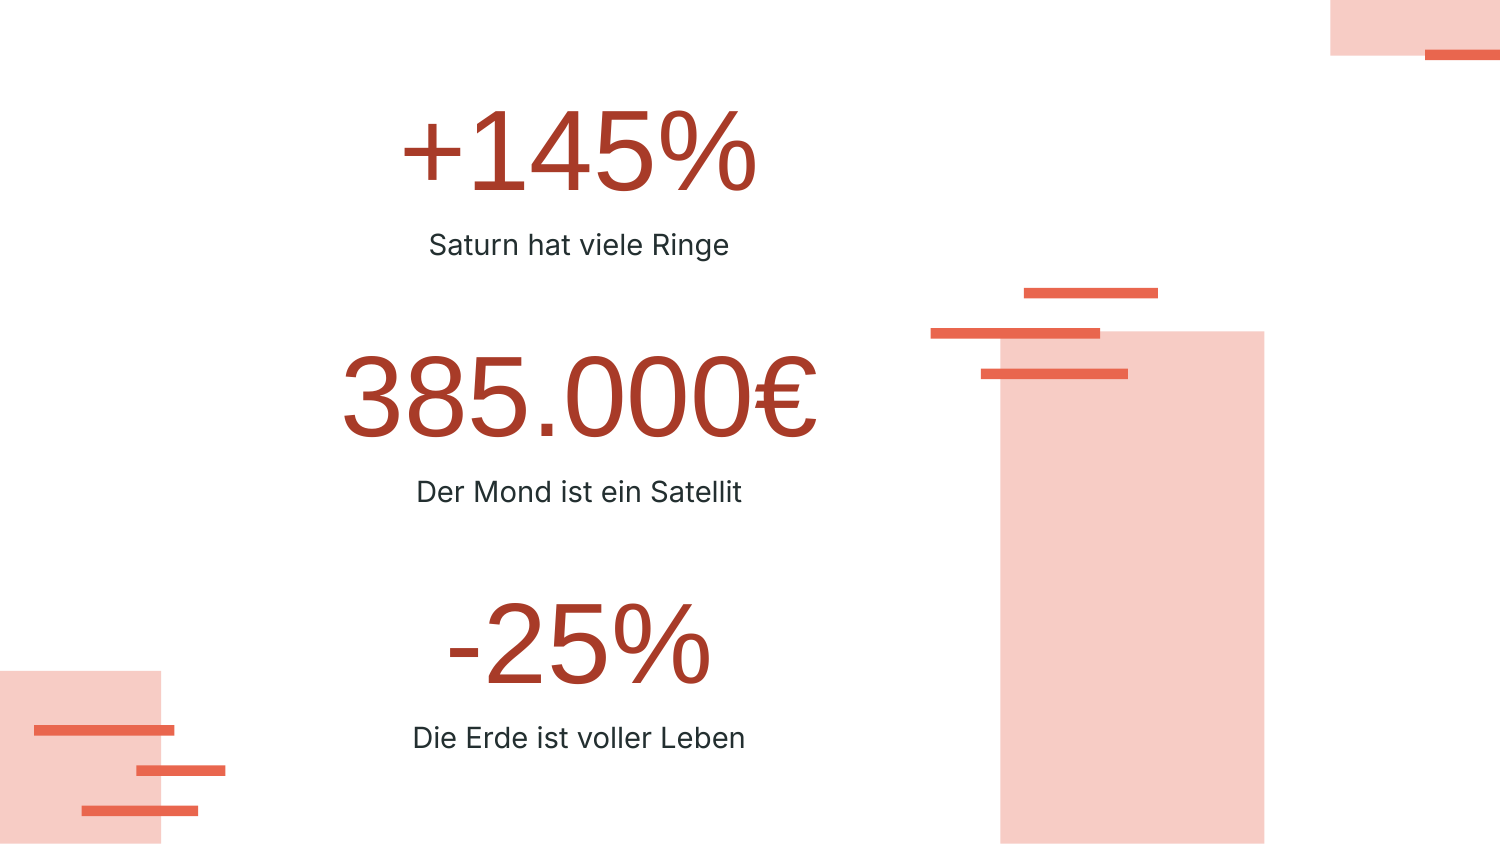

+145%
Saturn hat viele Ringe
# 385.000€
Der Mond ist ein Satellit
-25%
Die Erde ist voller Leben